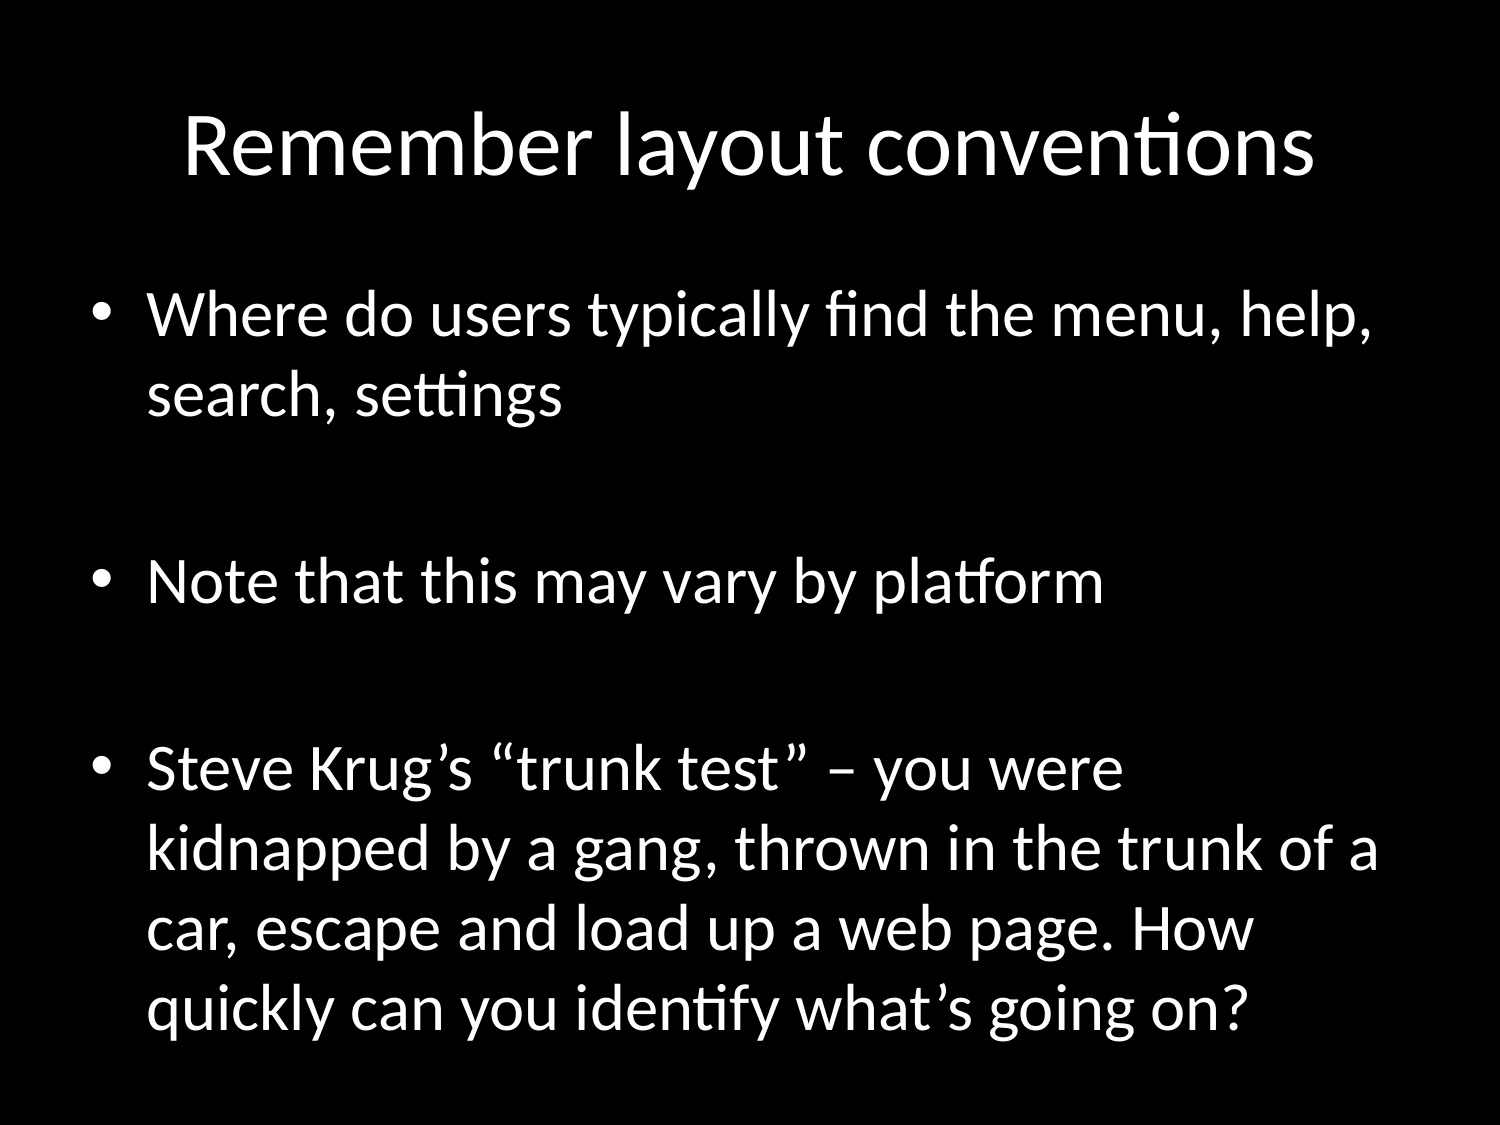

# Remember layout conventions
Where do users typically find the menu, help, search, settings

Note that this may vary by platform

Steve Krug’s “trunk test” – you were kidnapped by a gang, thrown in the trunk of a car, escape and load up a web page. How quickly can you identify what’s going on?